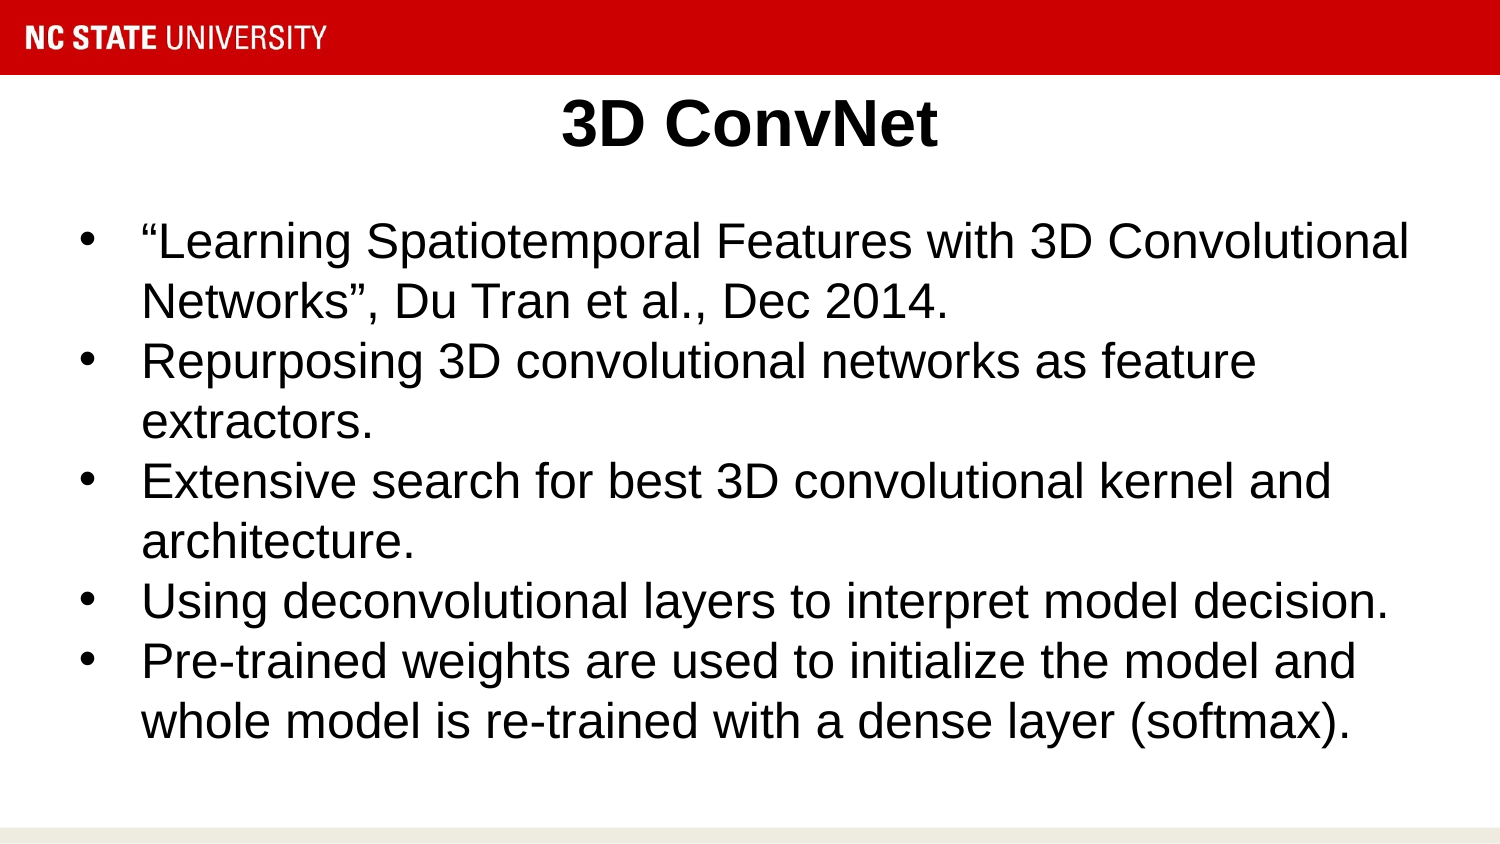

# 3D ConvNet
“Learning Spatiotemporal Features with 3D Convolutional Networks”, Du Tran et al., Dec 2014.
Repurposing 3D convolutional networks as feature extractors.
Extensive search for best 3D convolutional kernel and architecture.
Using deconvolutional layers to interpret model decision.
Pre-trained weights are used to initialize the model and whole model is re-trained with a dense layer (softmax).